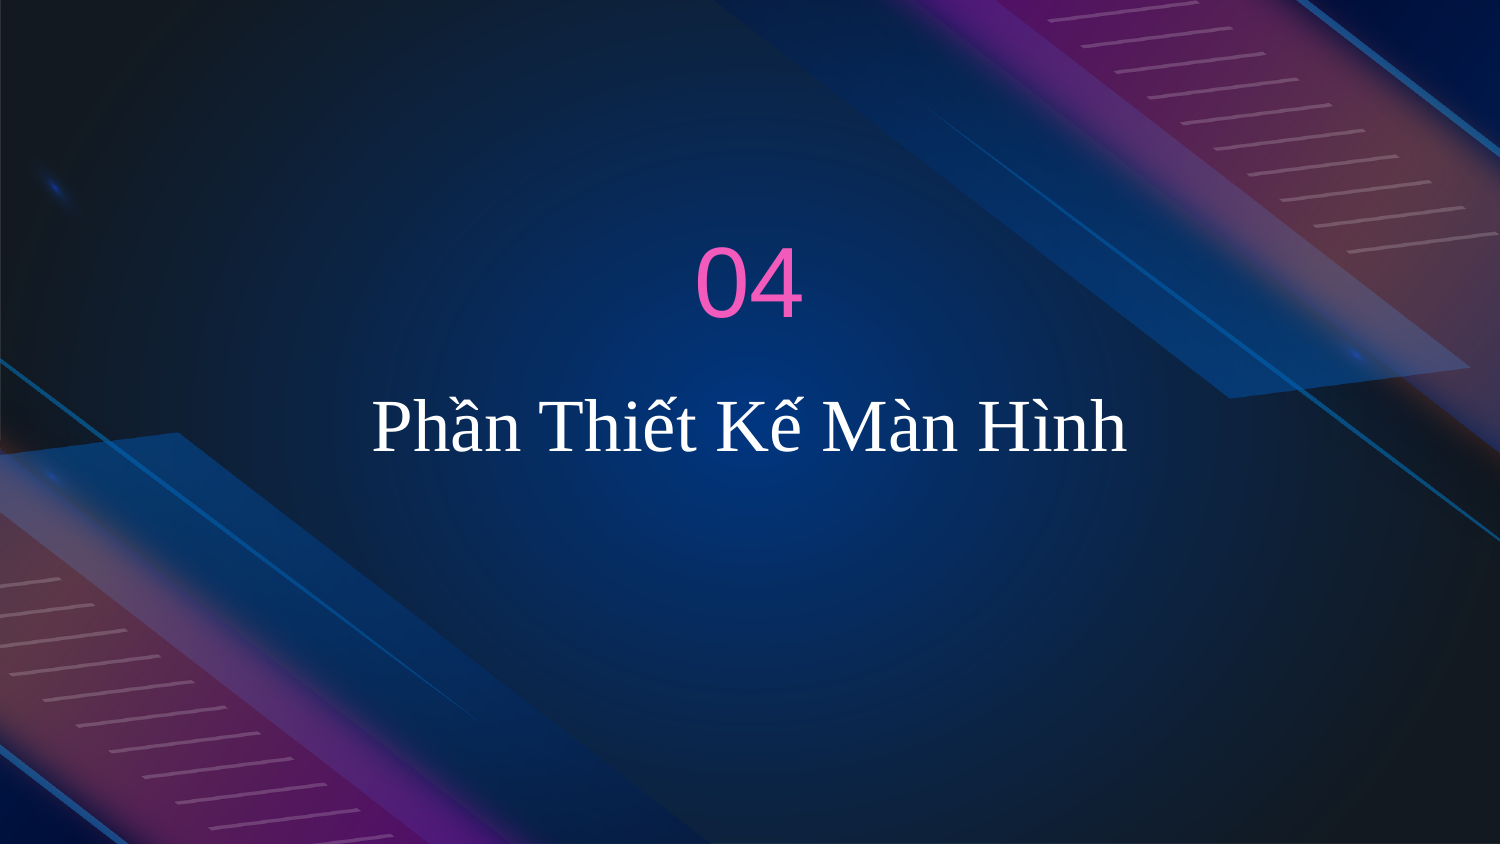

04
# Phần Thiết Kế Màn Hình